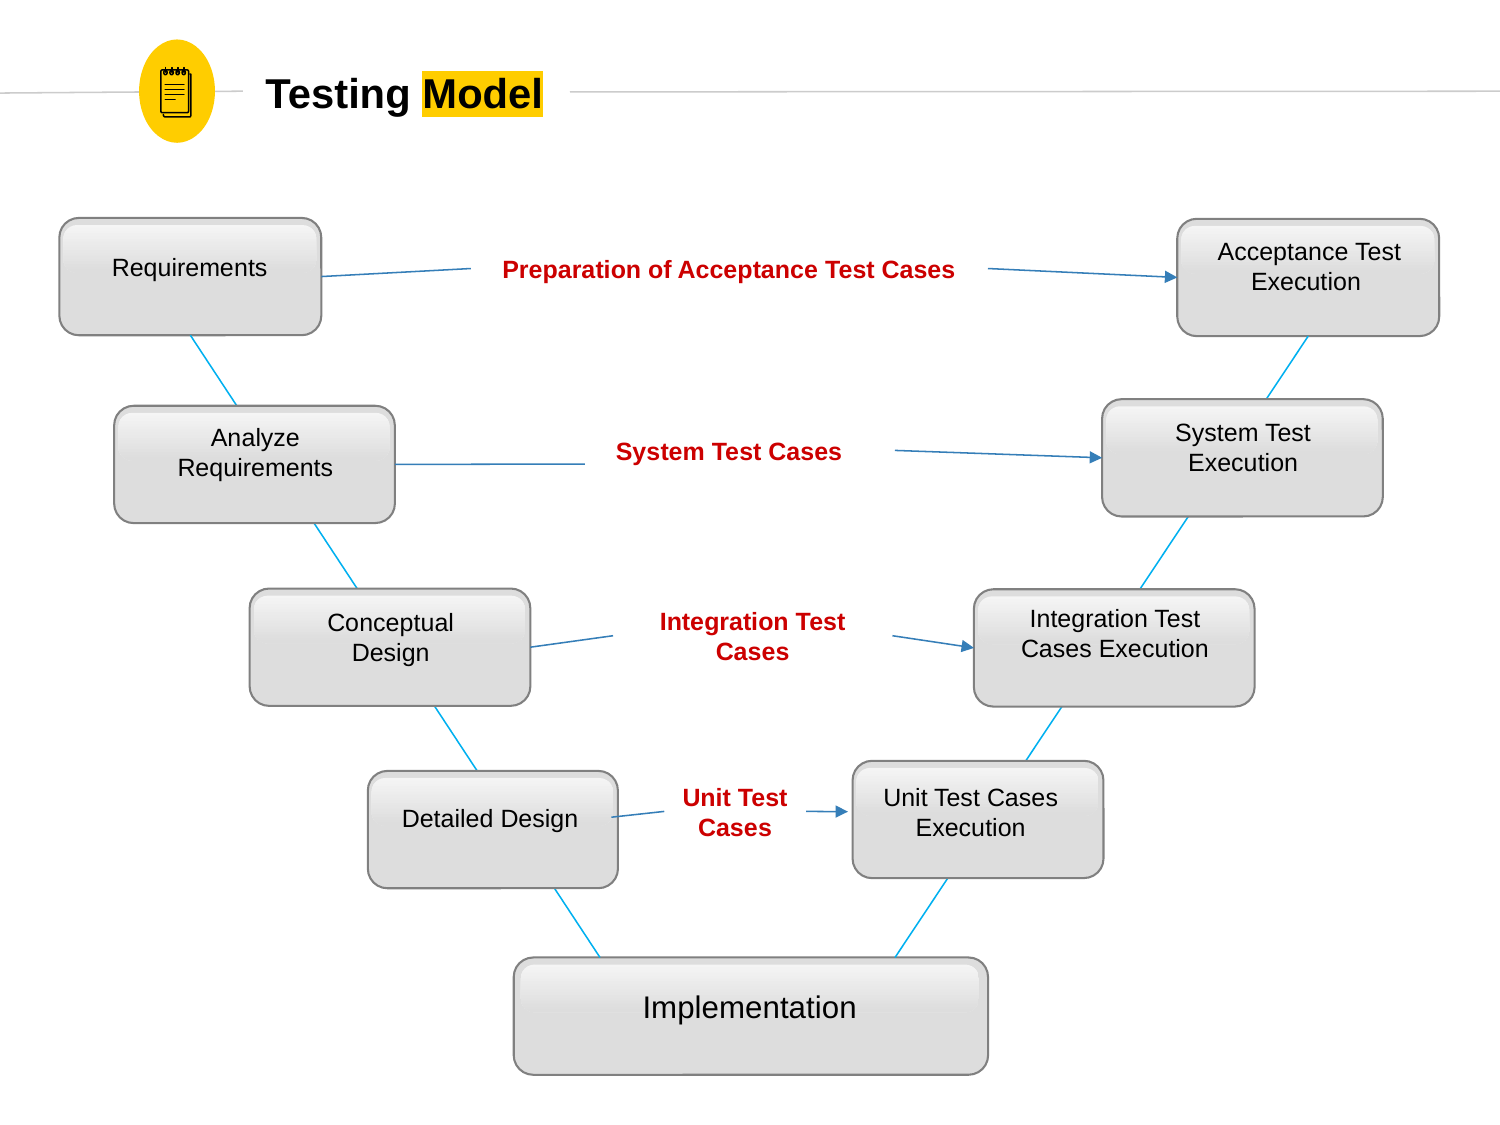

Testing Model

Acceptance Test Execution
Requirements
Preparation of Acceptance Test Cases

System Test Execution
Analyze Requirements
System Test Cases

Integration Test Cases Execution
Integration Test Cases
Conceptual Design

Unit Test Cases
Unit Test Cases Execution
Detailed Design

Implementation